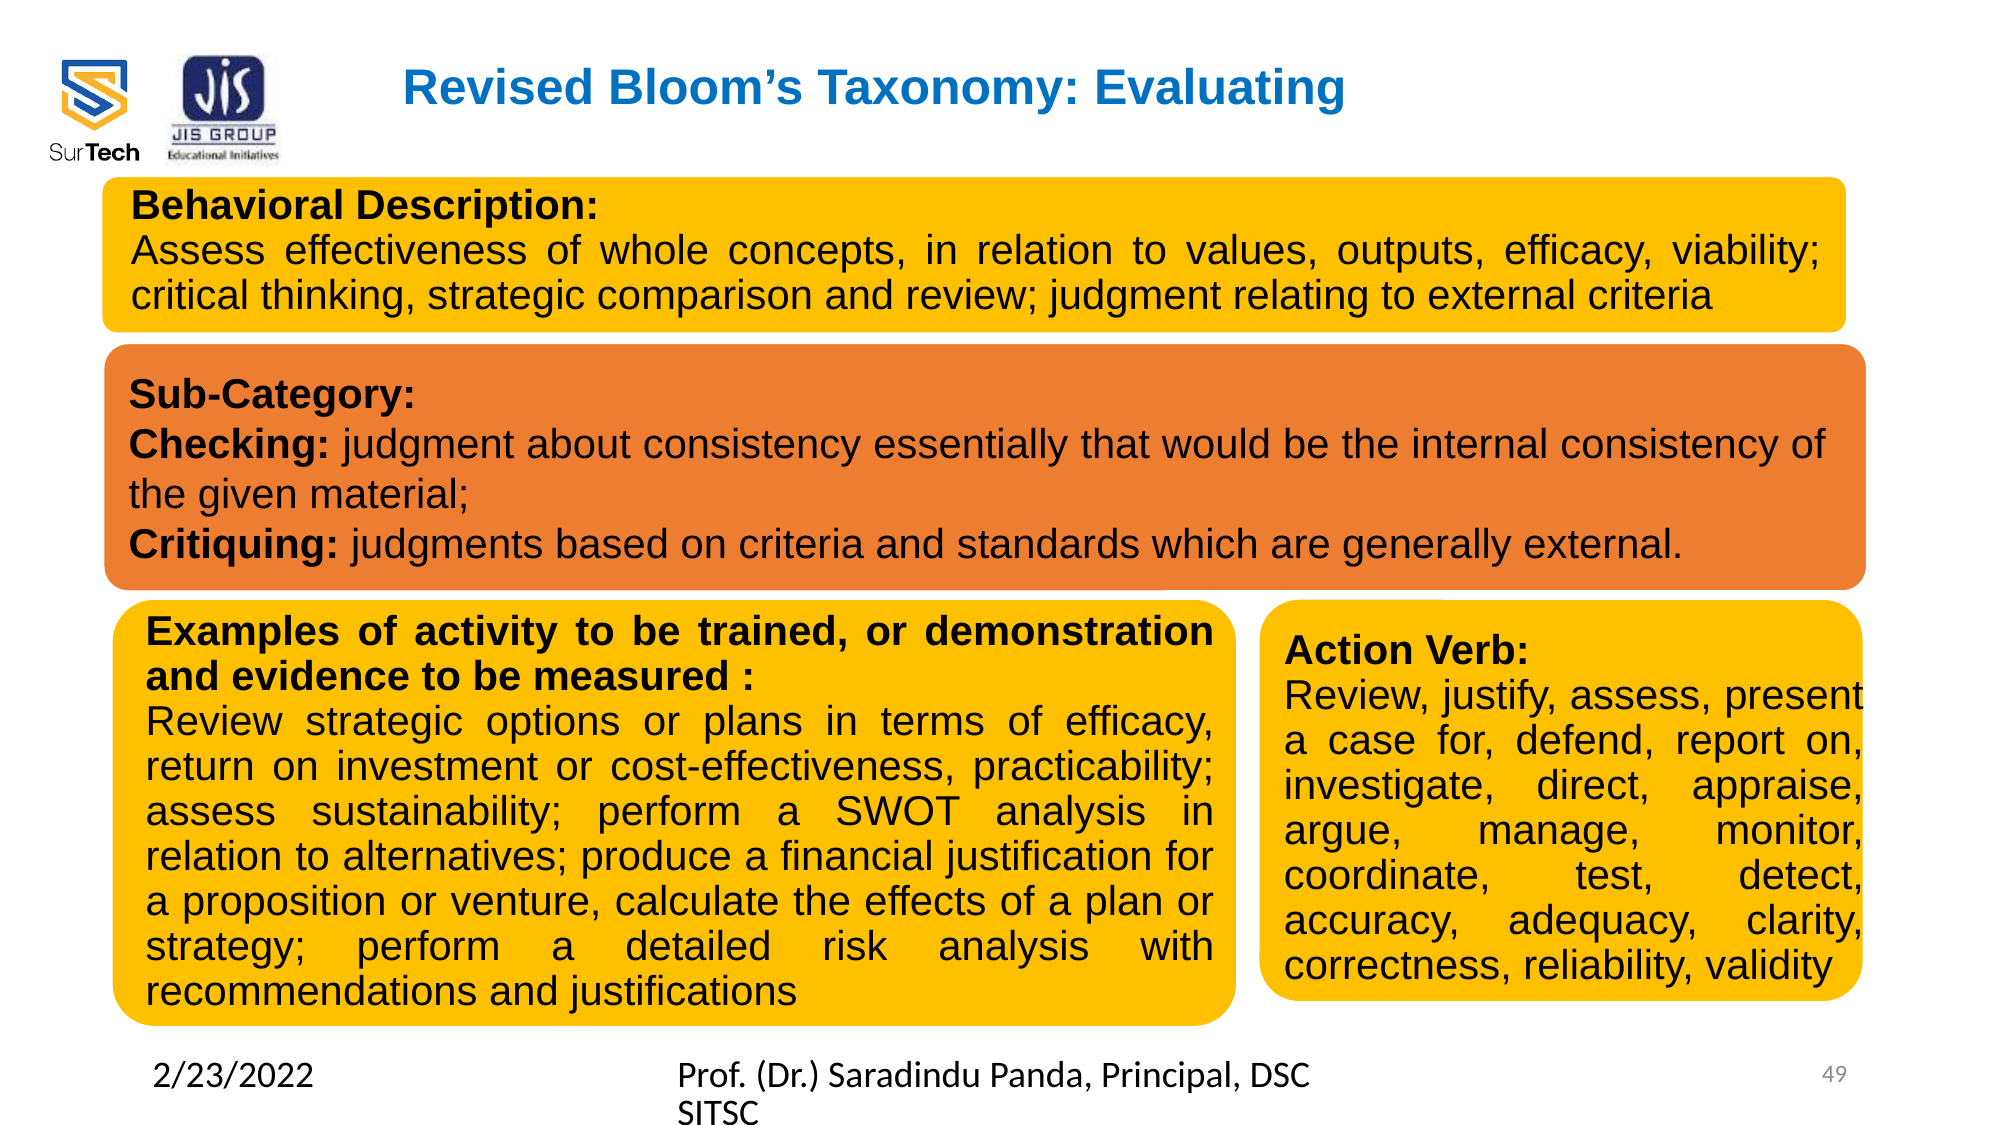

# Revised Bloom’s Taxonomy: Evaluating
Behavioral Description:
Assess effectiveness of whole concepts, in relation to values, outputs, efficacy, viability; critical thinking, strategic comparison and review; judgment relating to external criteria

Sub-Category:
Checking: judgment about consistency essentially that would be the internal consistency of the given material;
Critiquing: judgments based on criteria and standards which are generally external.

Examples of activity to be trained, or demonstration and evidence to be measured :
Review strategic options or plans in terms of efficacy, return on investment or cost-effectiveness, practicability; assess sustainability; perform a SWOT analysis in relation to alternatives; produce a financial justification for a proposition or venture, calculate the effects of a plan or strategy; perform a detailed risk analysis with recommendations and justifications

Action Verb:
Review, justify, assess, present a case for, defend, report on, investigate, direct, appraise, argue, manage, monitor, coordinate, test, detect, accuracy, adequacy, clarity, correctness, reliability, validity
2/23/2022
Prof. (Dr.) Saradindu Panda, Principal, DSCSITSC
49